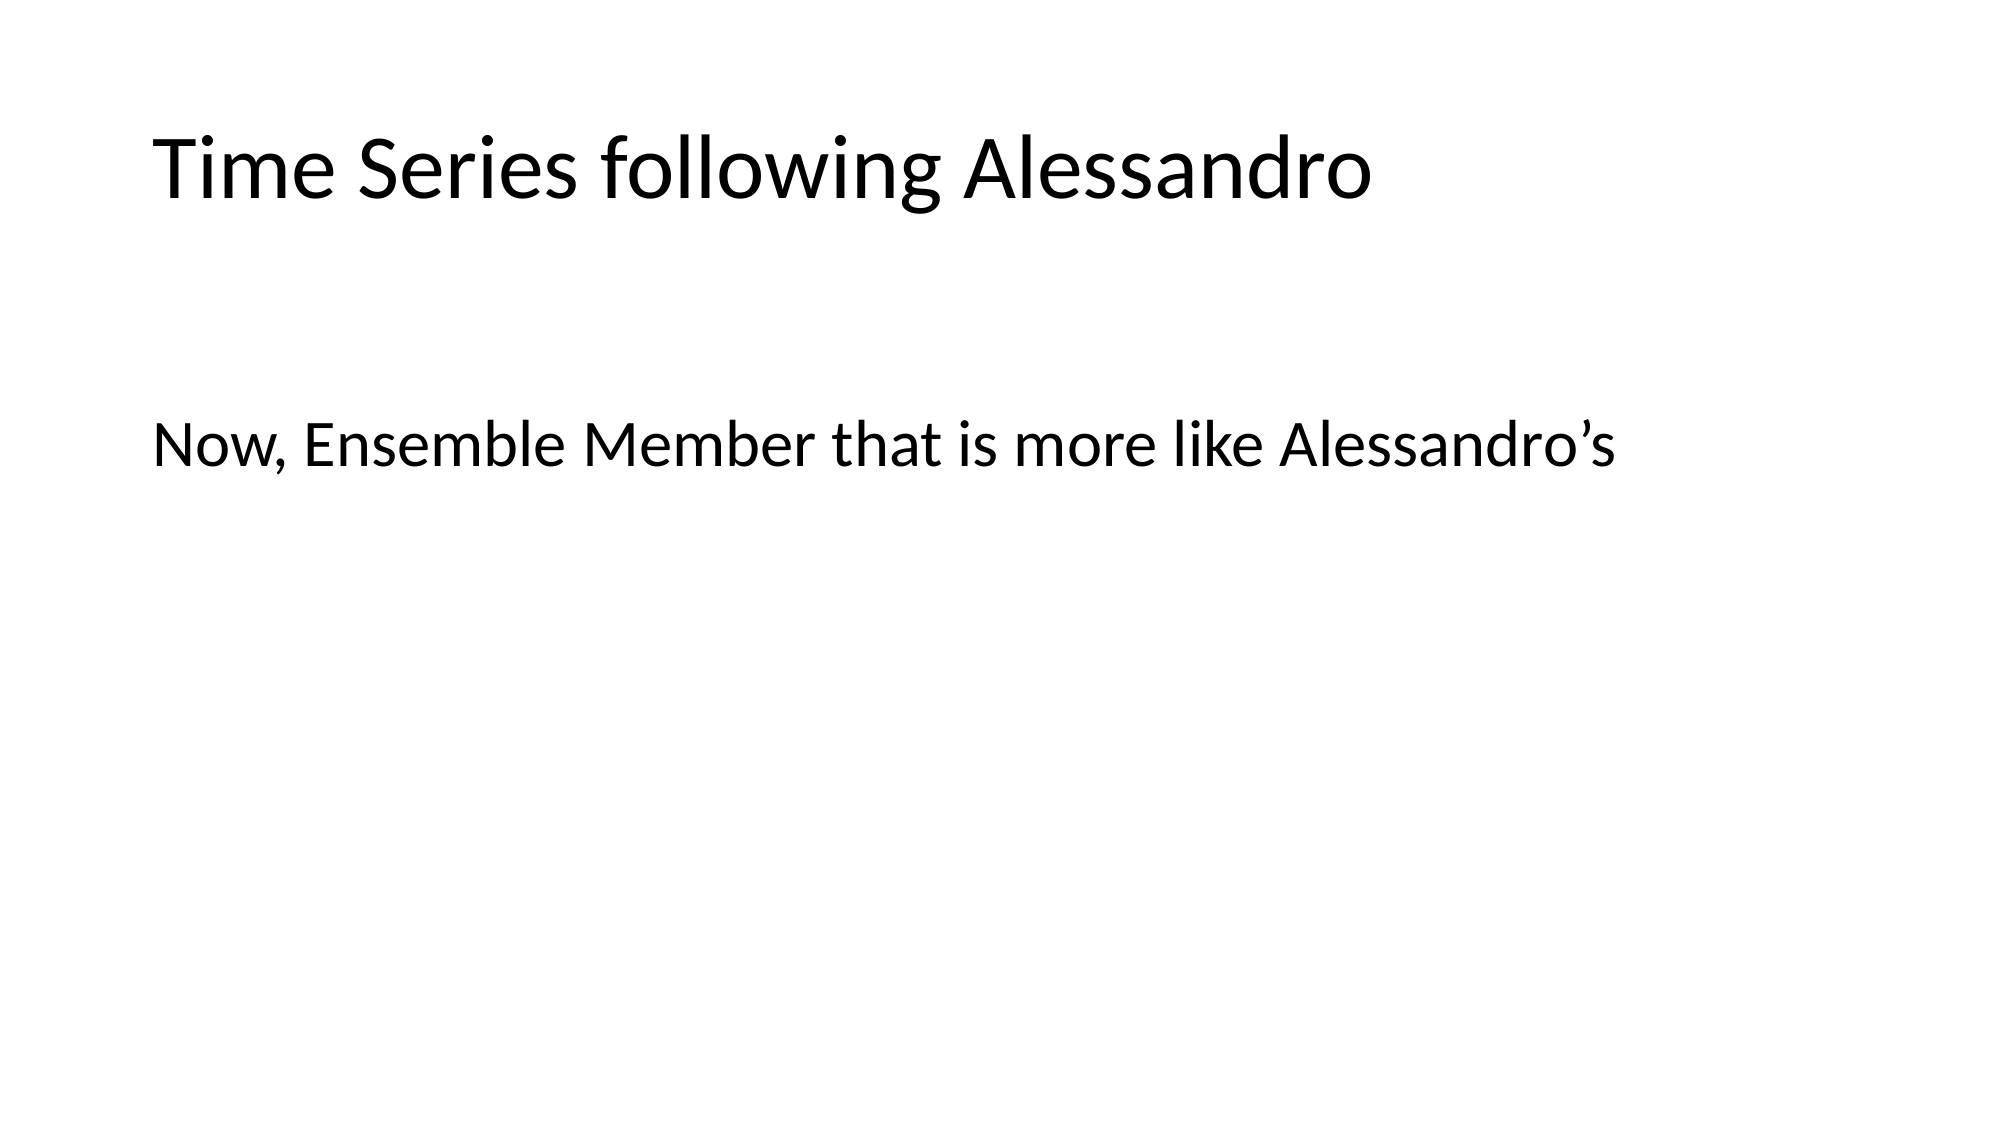

# Time Series following Alessandro

Now, Ensemble Member that is more like Alessandro’s